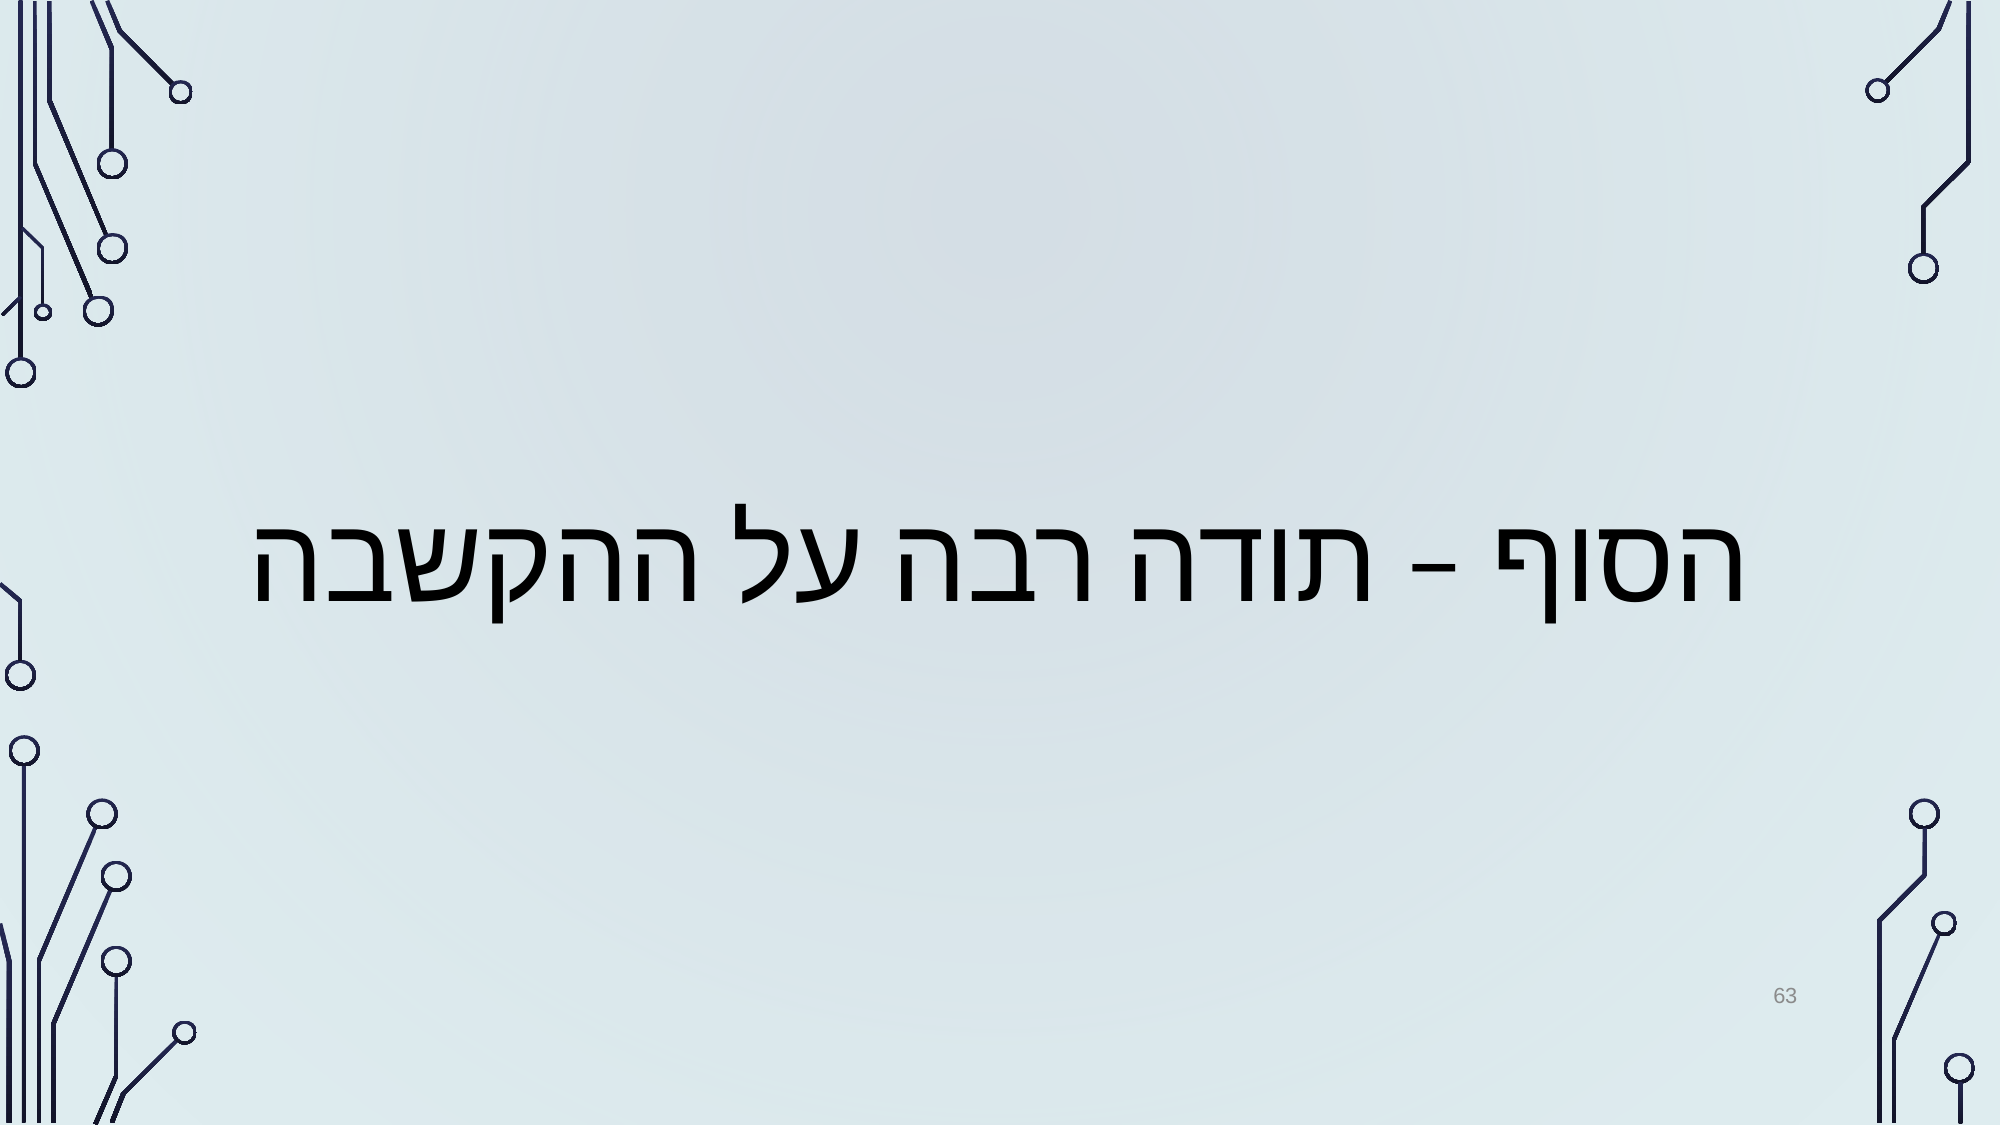

# הסוף – תודה רבה על ההקשבה
63